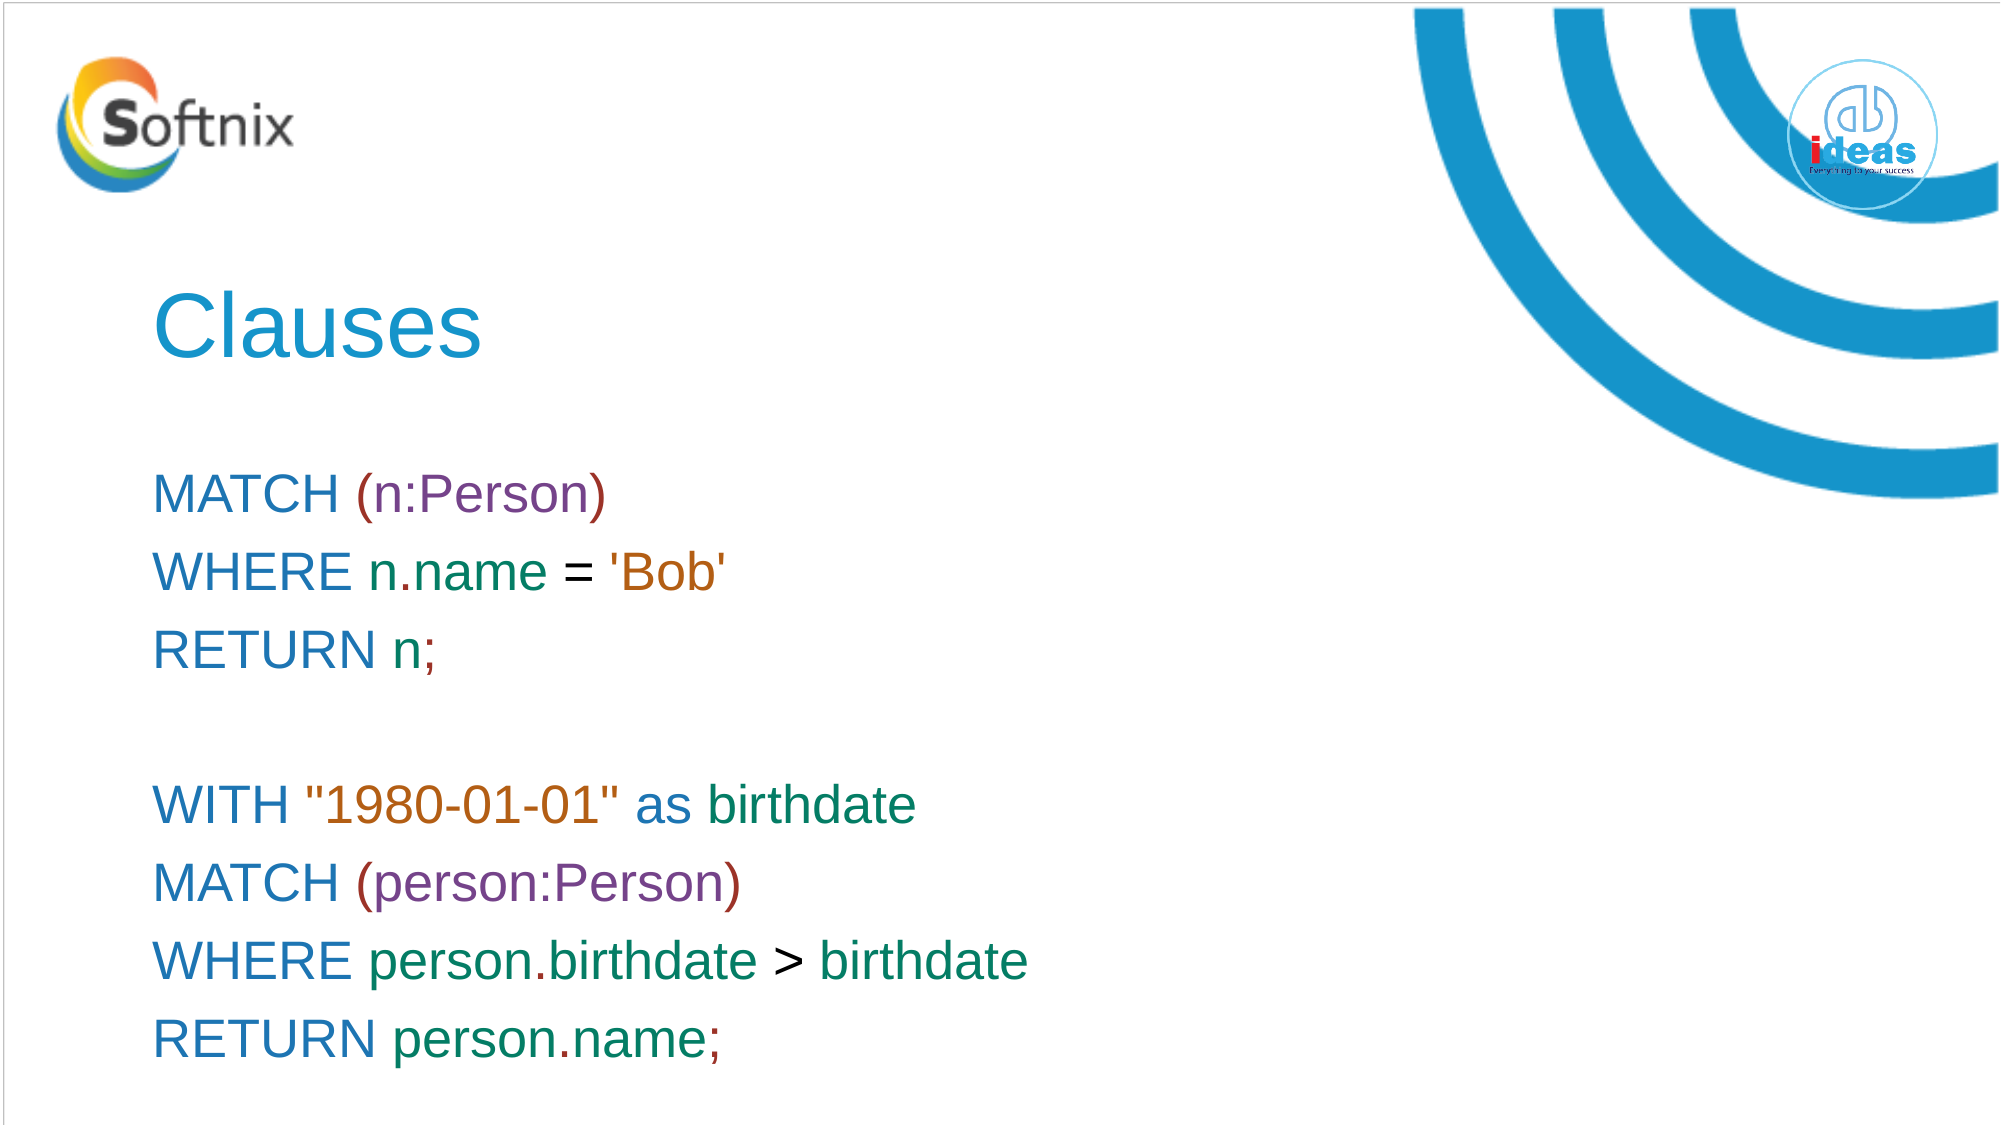

# Clauses
MATCH (n:Person)
WHERE n.name = 'Bob'
RETURN n;

WITH "1980-01-01" as birthdate
MATCH (person:Person)
WHERE person.birthdate > birthdate
RETURN person.name;